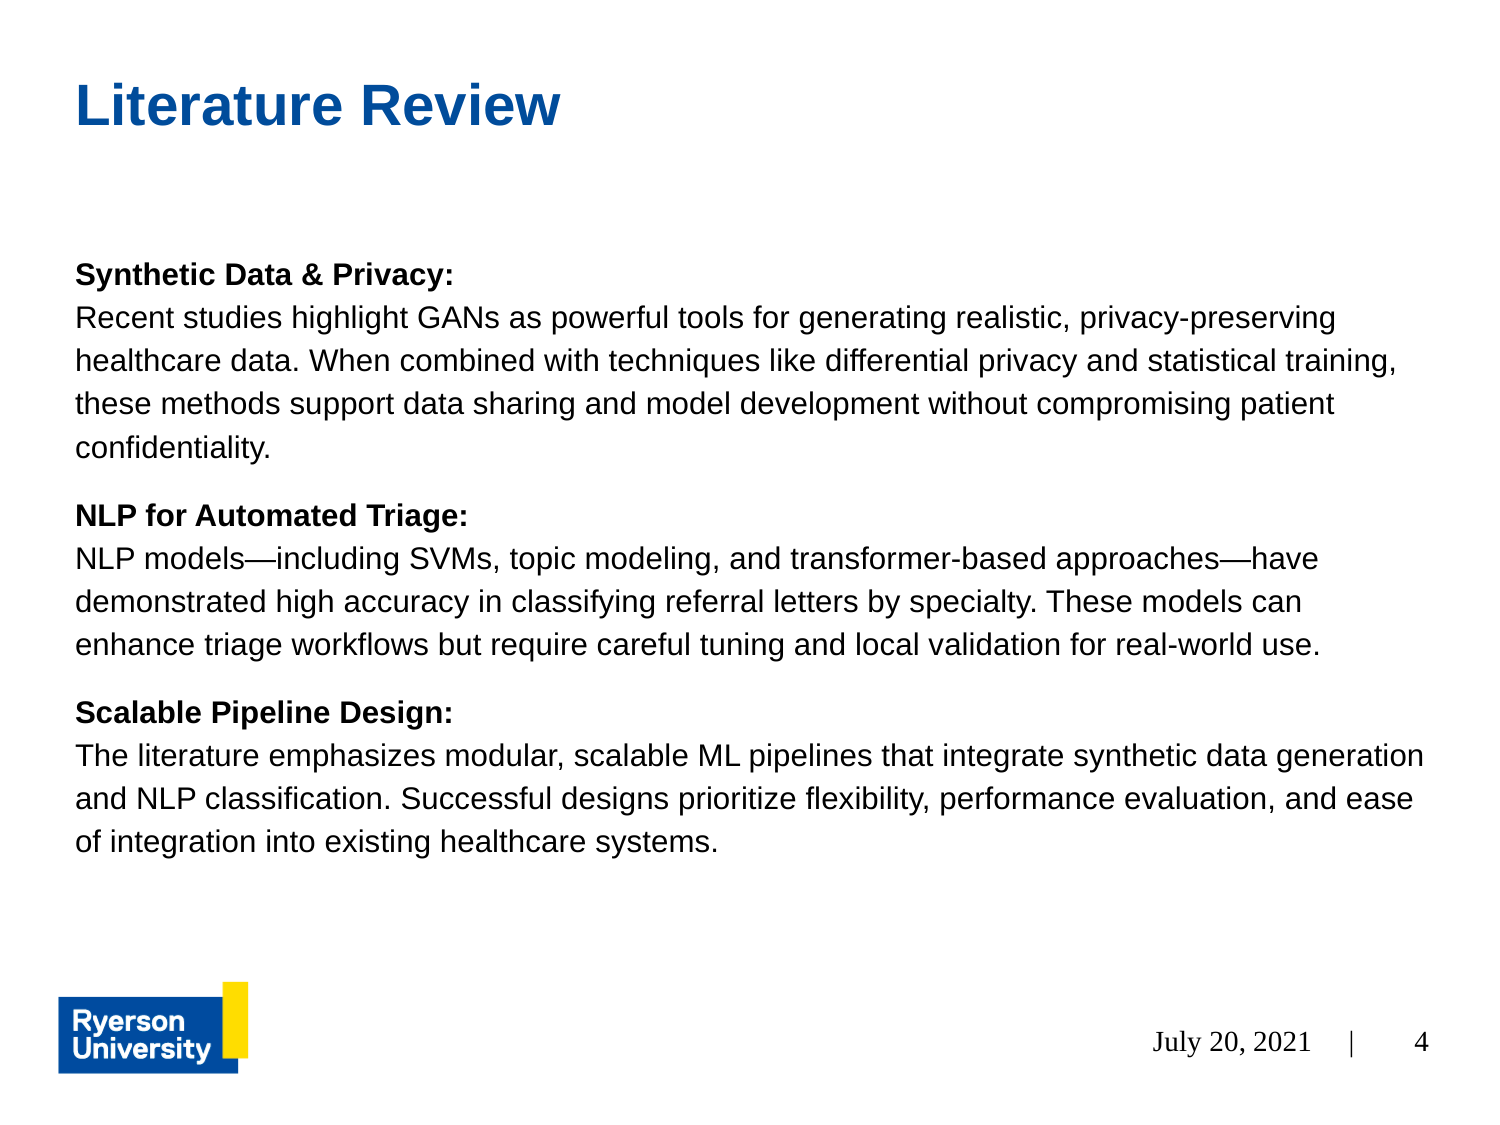

# Literature Review
Synthetic Data & Privacy:
Recent studies highlight GANs as powerful tools for generating realistic, privacy-preserving healthcare data. When combined with techniques like differential privacy and statistical training, these methods support data sharing and model development without compromising patient confidentiality.
NLP for Automated Triage:
NLP models—including SVMs, topic modeling, and transformer-based approaches—have demonstrated high accuracy in classifying referral letters by specialty. These models can enhance triage workflows but require careful tuning and local validation for real-world use.
Scalable Pipeline Design:
The literature emphasizes modular, scalable ML pipelines that integrate synthetic data generation and NLP classification. Successful designs prioritize flexibility, performance evaluation, and ease of integration into existing healthcare systems.
July 20, 2021     |
4